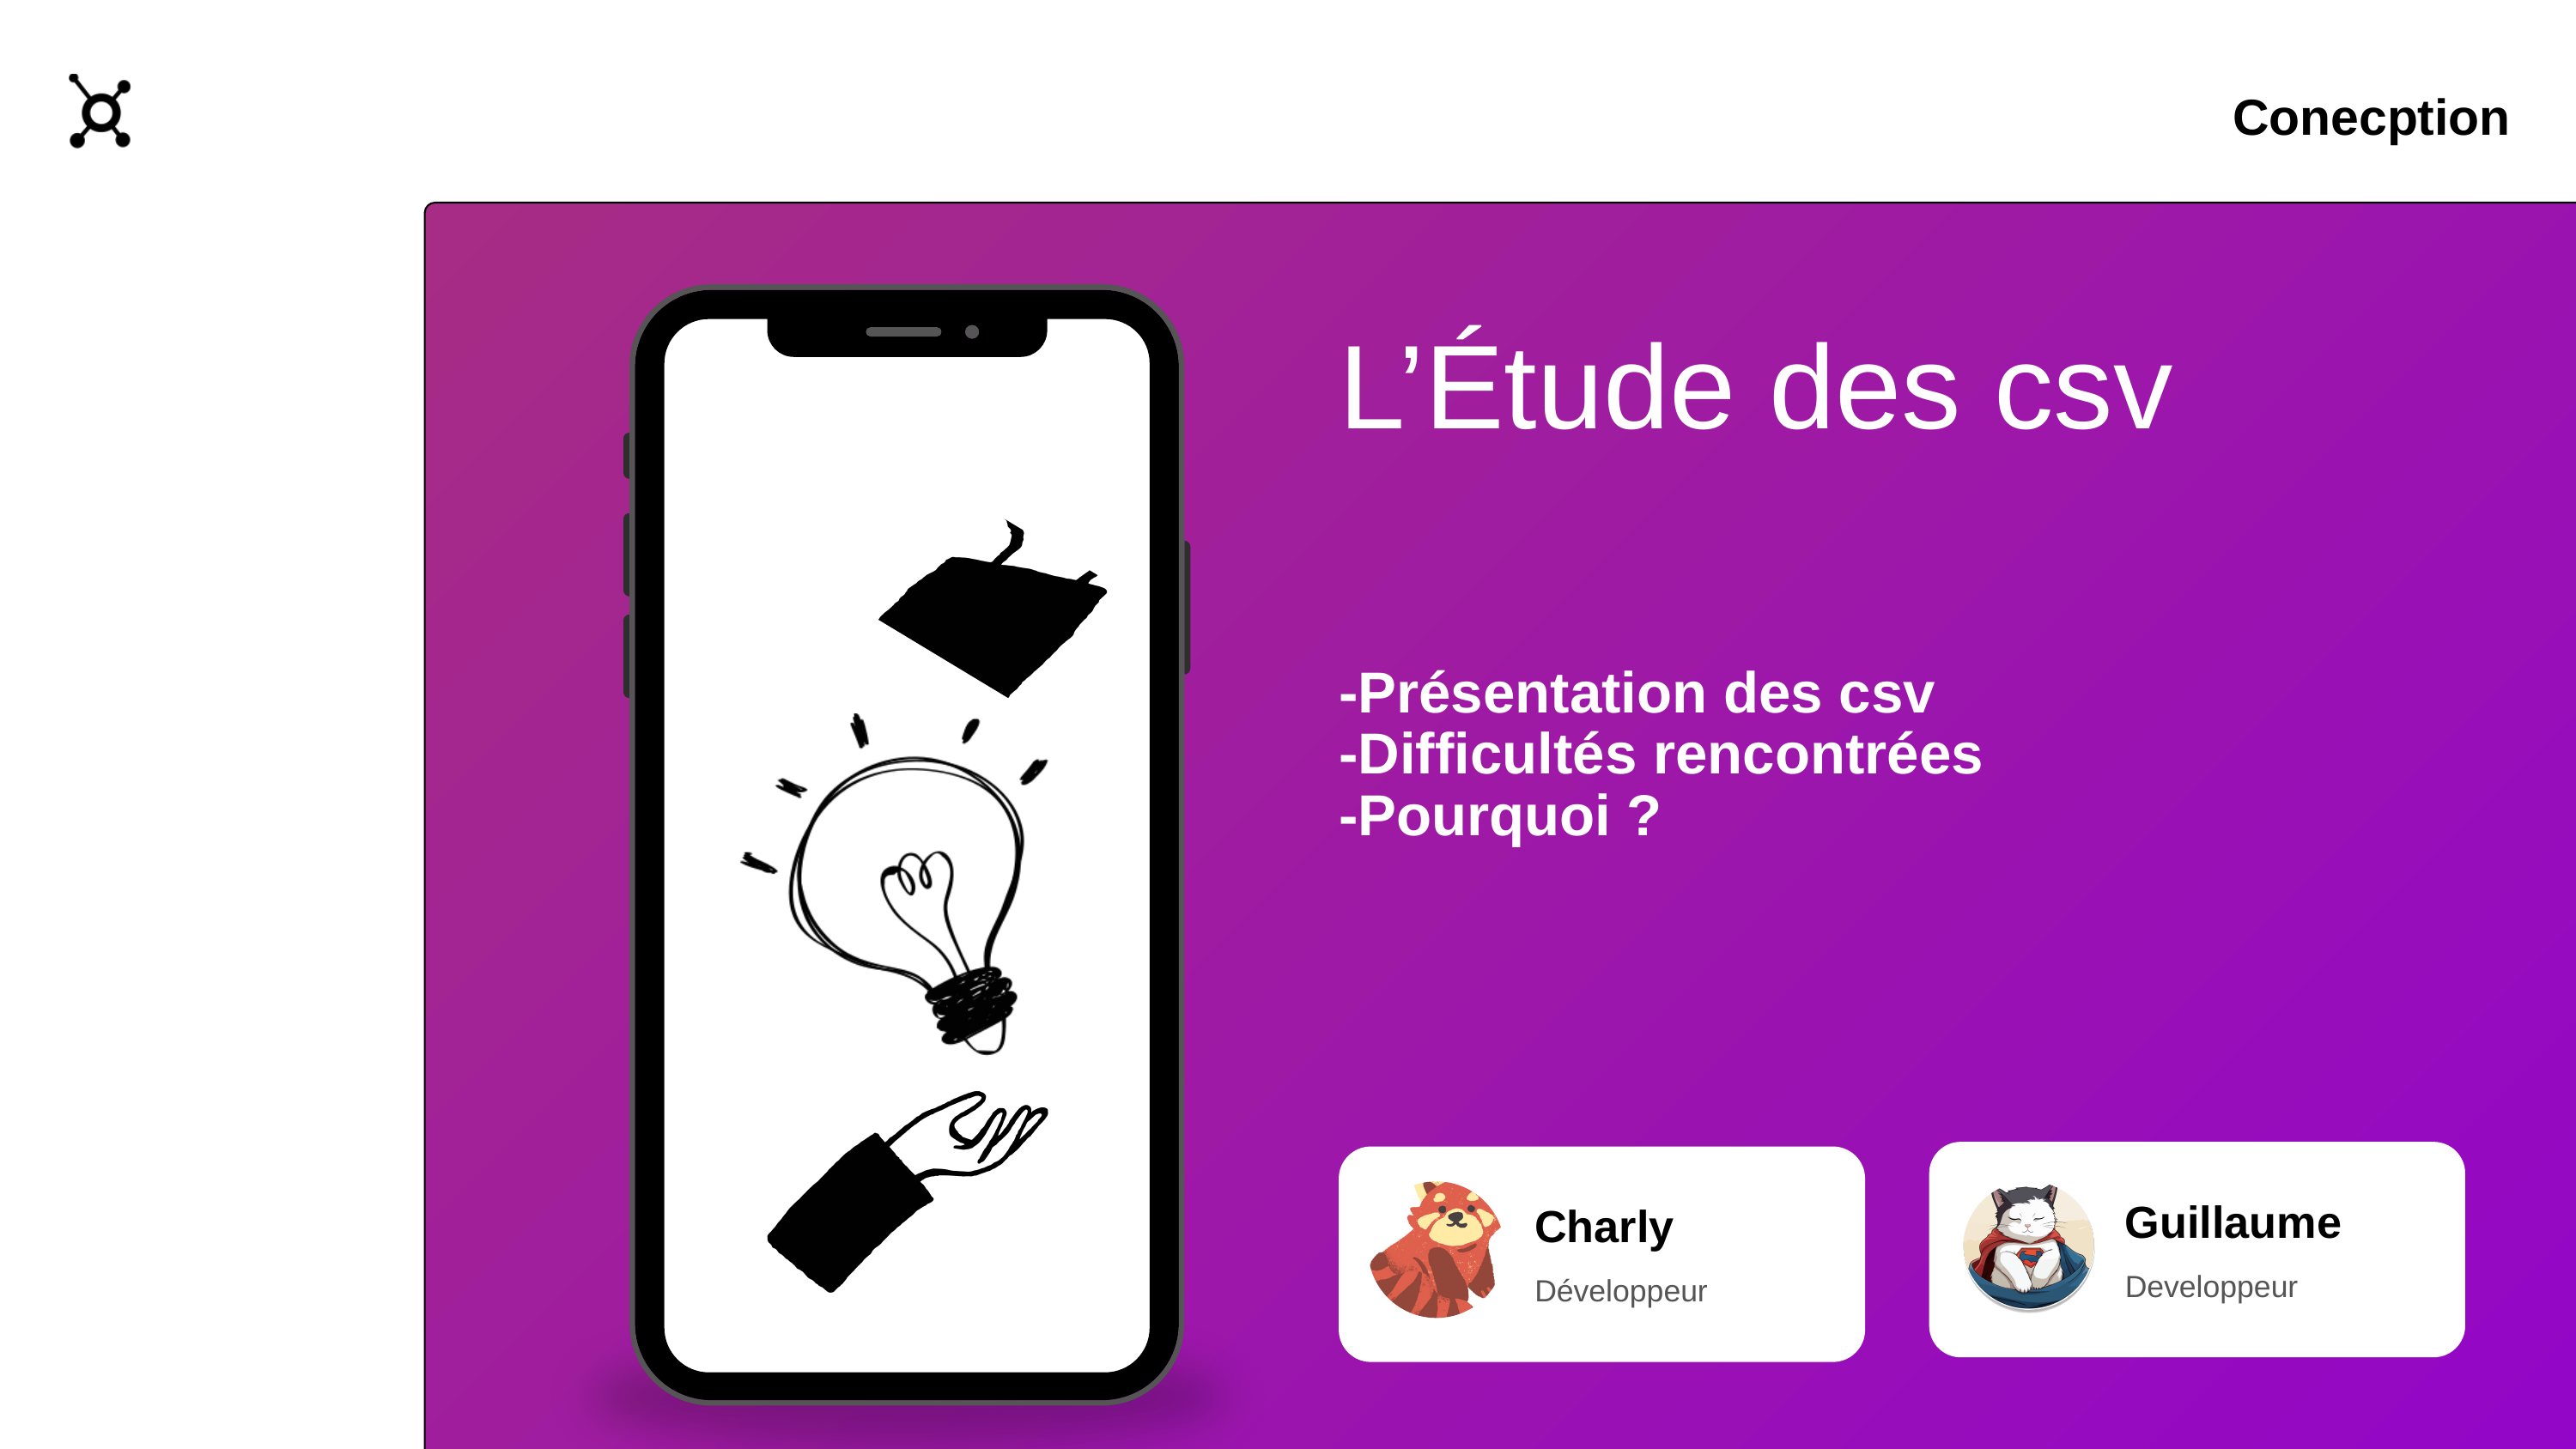

Conecption

L’Étude des csv

-Présentation des csv
-Difficultés rencontrées
-Pourquoi ?

Guillaume
Charly
Developpeur
Développeur